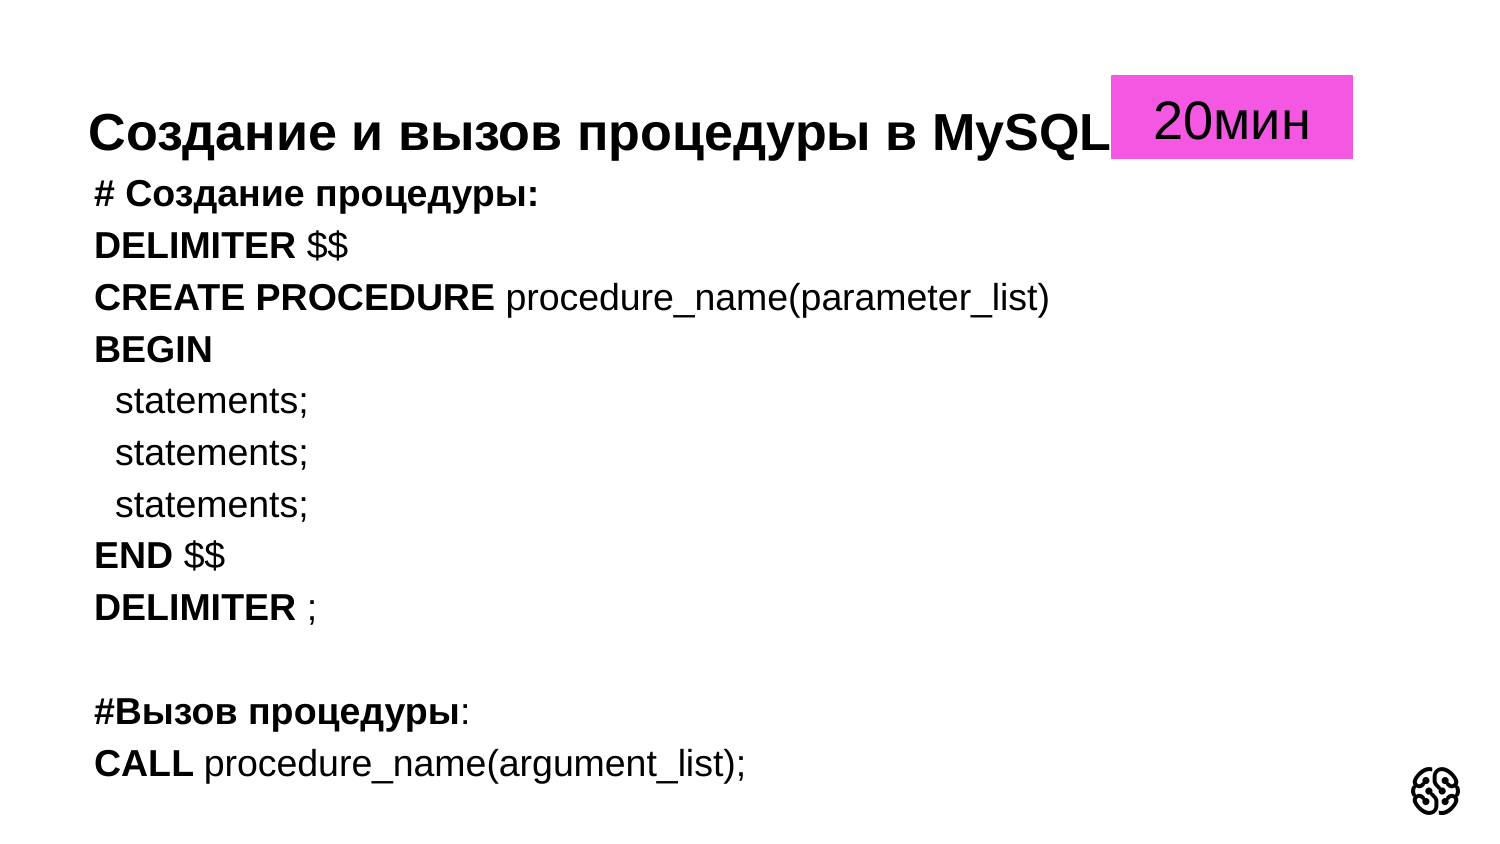

20мин
# Создание и вызов процедуры в MySQL
# Создание процедуры:
DELIMITER $$
CREATE PROCEDURE procedure_name(parameter_list)
BEGIN
  statements;
  statements;
  statements;
END $$
DELIMITER ;

#Вызов процедуры:
CALL procedure_name(argument_list);